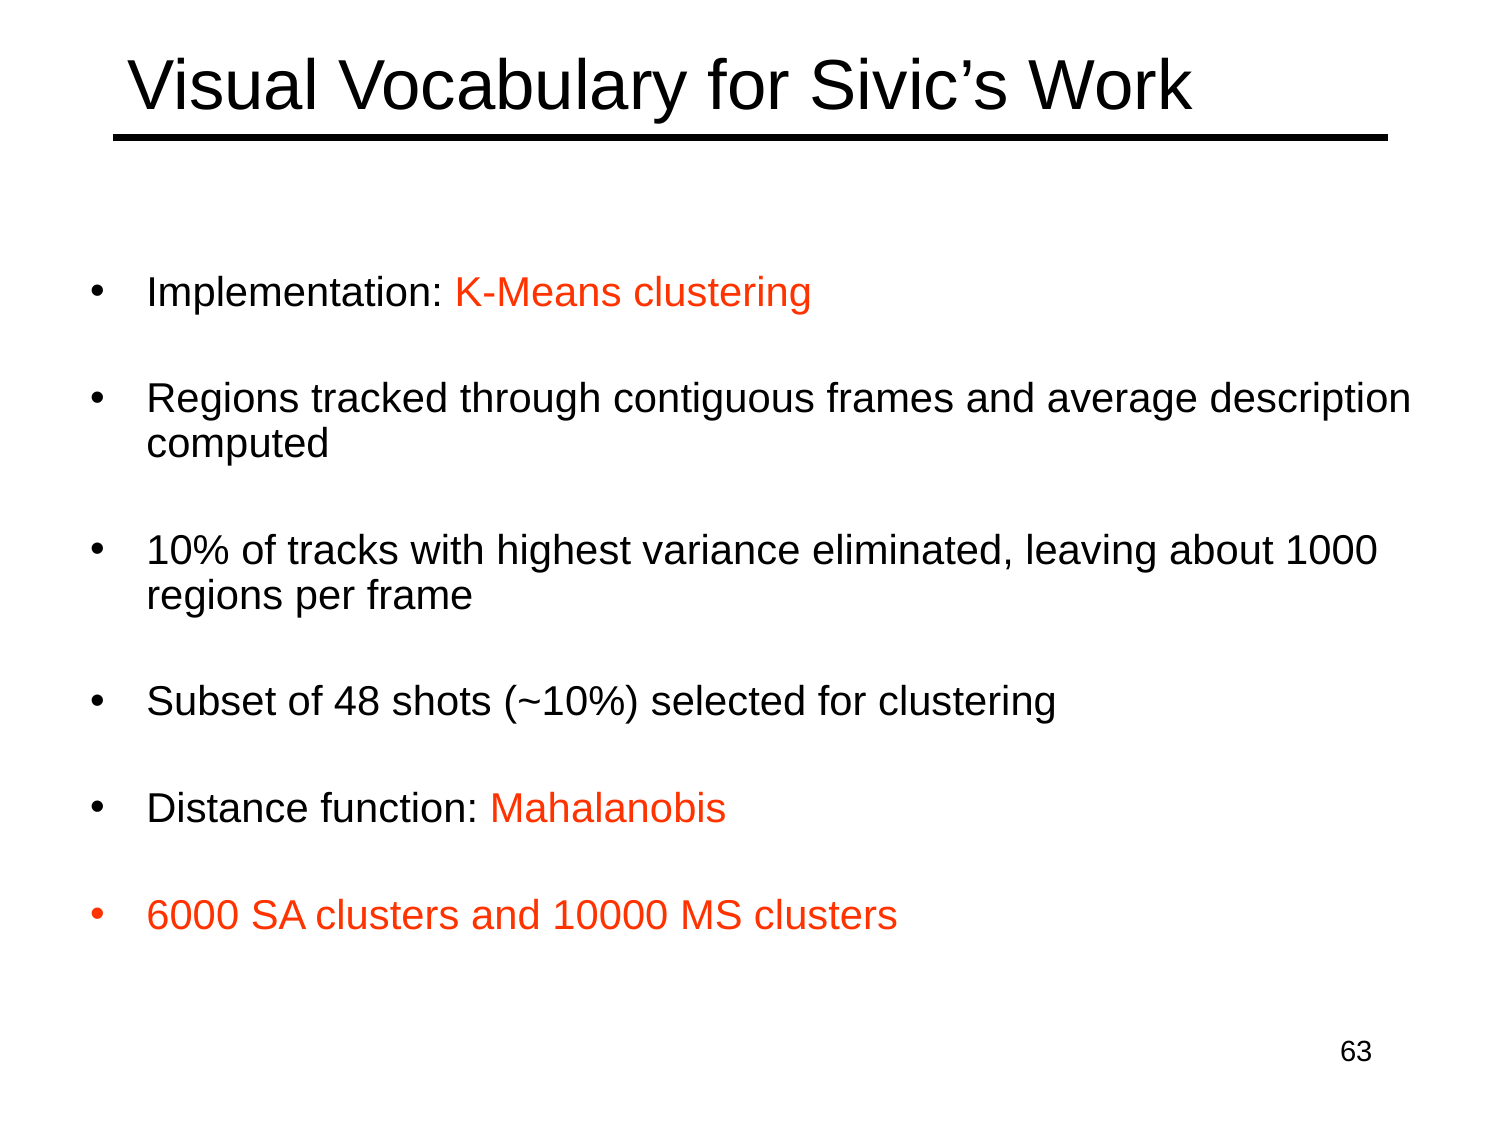

# Visual Vocabulary for Sivic’s Work
Implementation: K-Means clustering

Regions tracked through contiguous frames and average description computed

10% of tracks with highest variance eliminated, leaving about 1000 regions per frame

Subset of 48 shots (~10%) selected for clustering

Distance function: Mahalanobis

6000 SA clusters and 10000 MS clusters
63